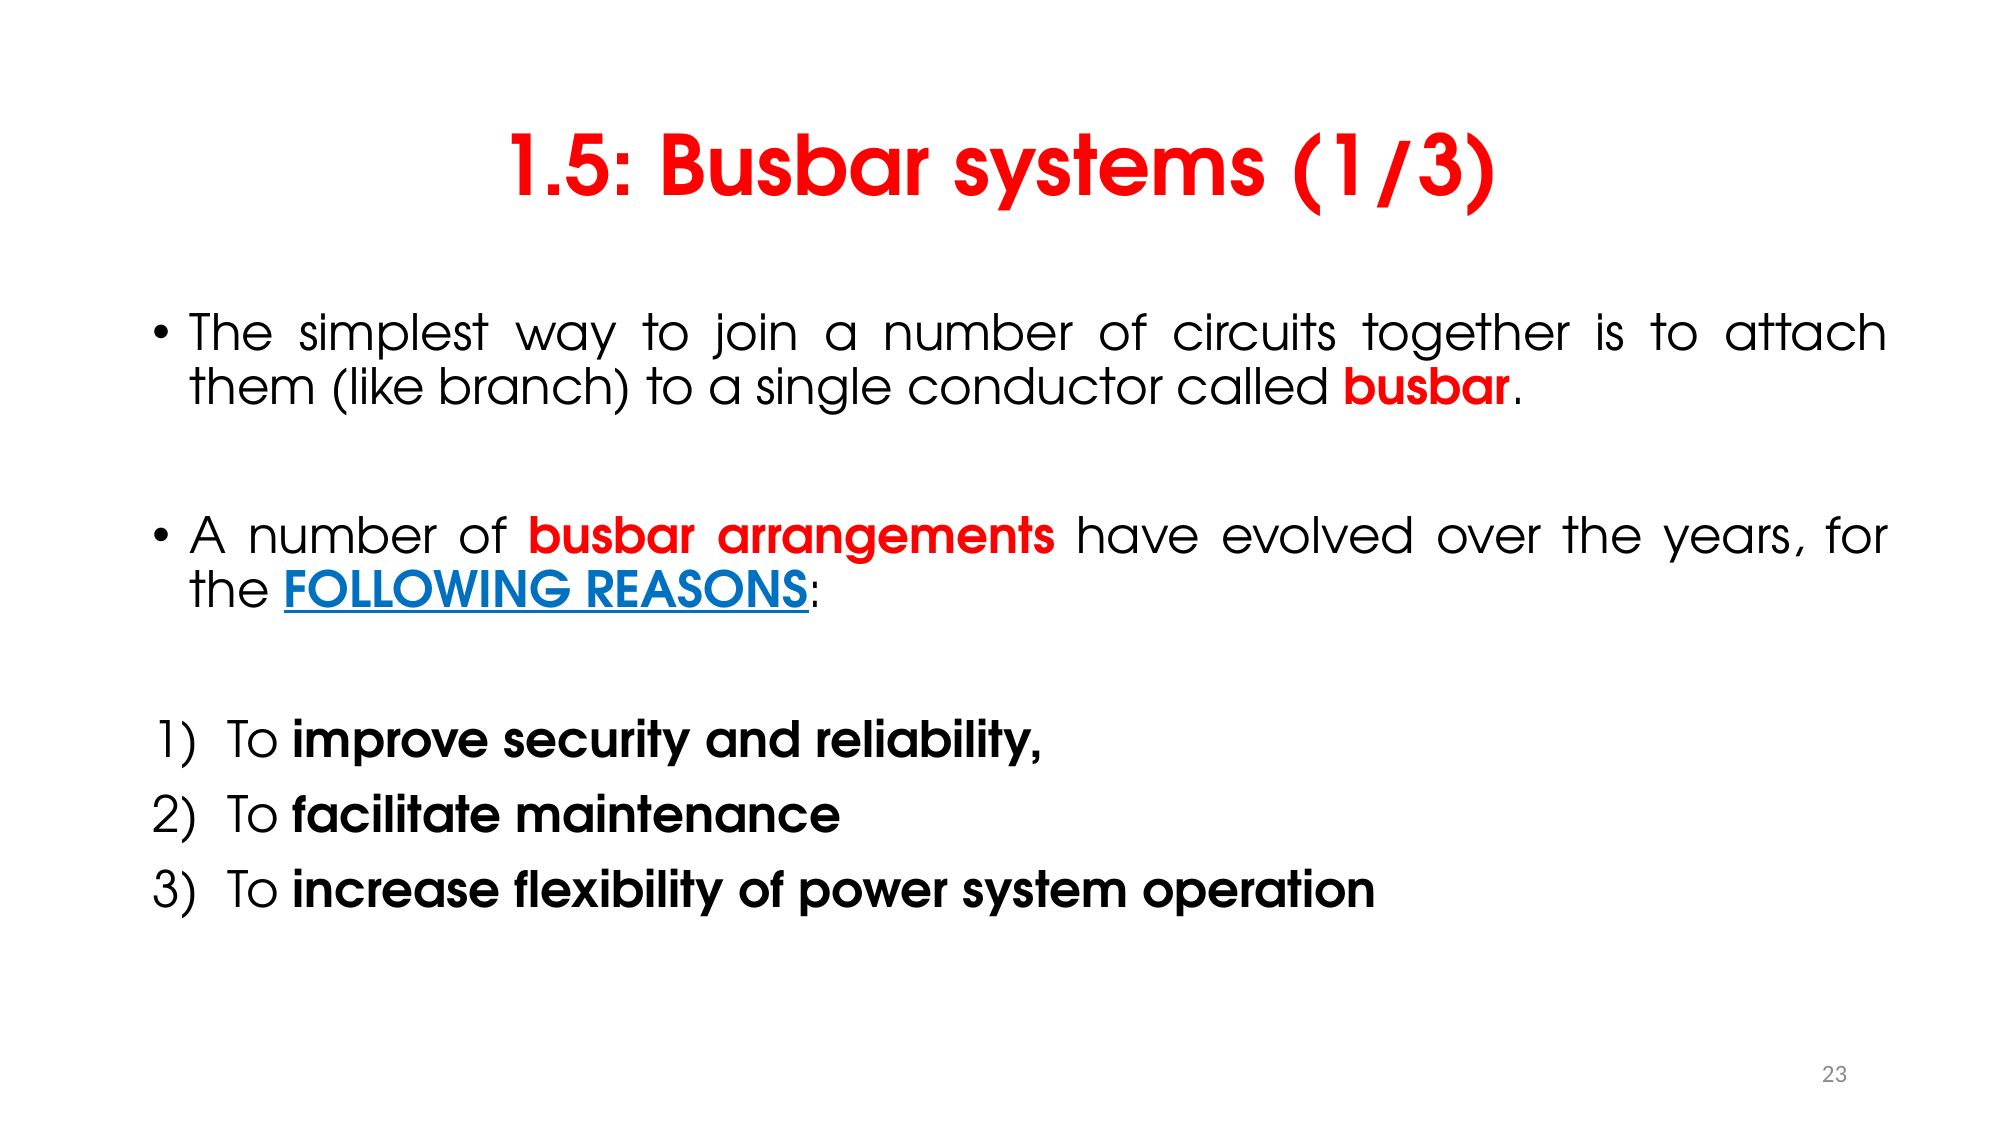

# 1.5: Busbar systems (1/3)
The simplest way to join a number of circuits together is to attach them (like branch) to a single conductor called busbar.

A number of busbar arrangements have evolved over the years, for the FOLLOWING REASONS:

To improve security and reliability,
To facilitate maintenance
To increase flexibility of power system operation

23